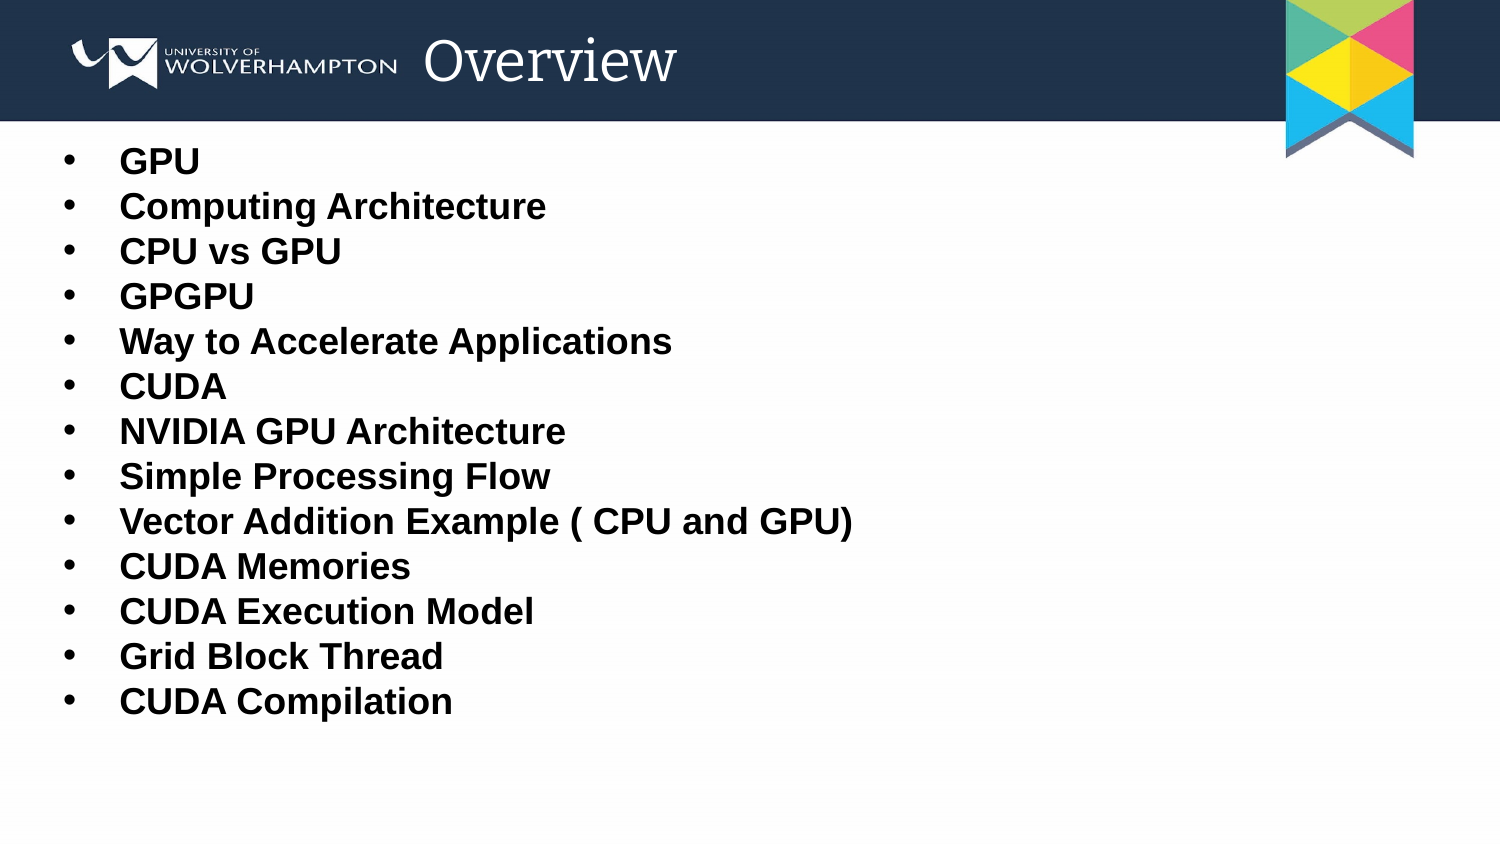

# Overview
GPU
Computing Architecture
CPU vs GPU
GPGPU
Way to Accelerate Applications
CUDA
NVIDIA GPU Architecture
Simple Processing Flow
Vector Addition Example ( CPU and GPU)
CUDA Memories
CUDA Execution Model
Grid Block Thread
CUDA Compilation